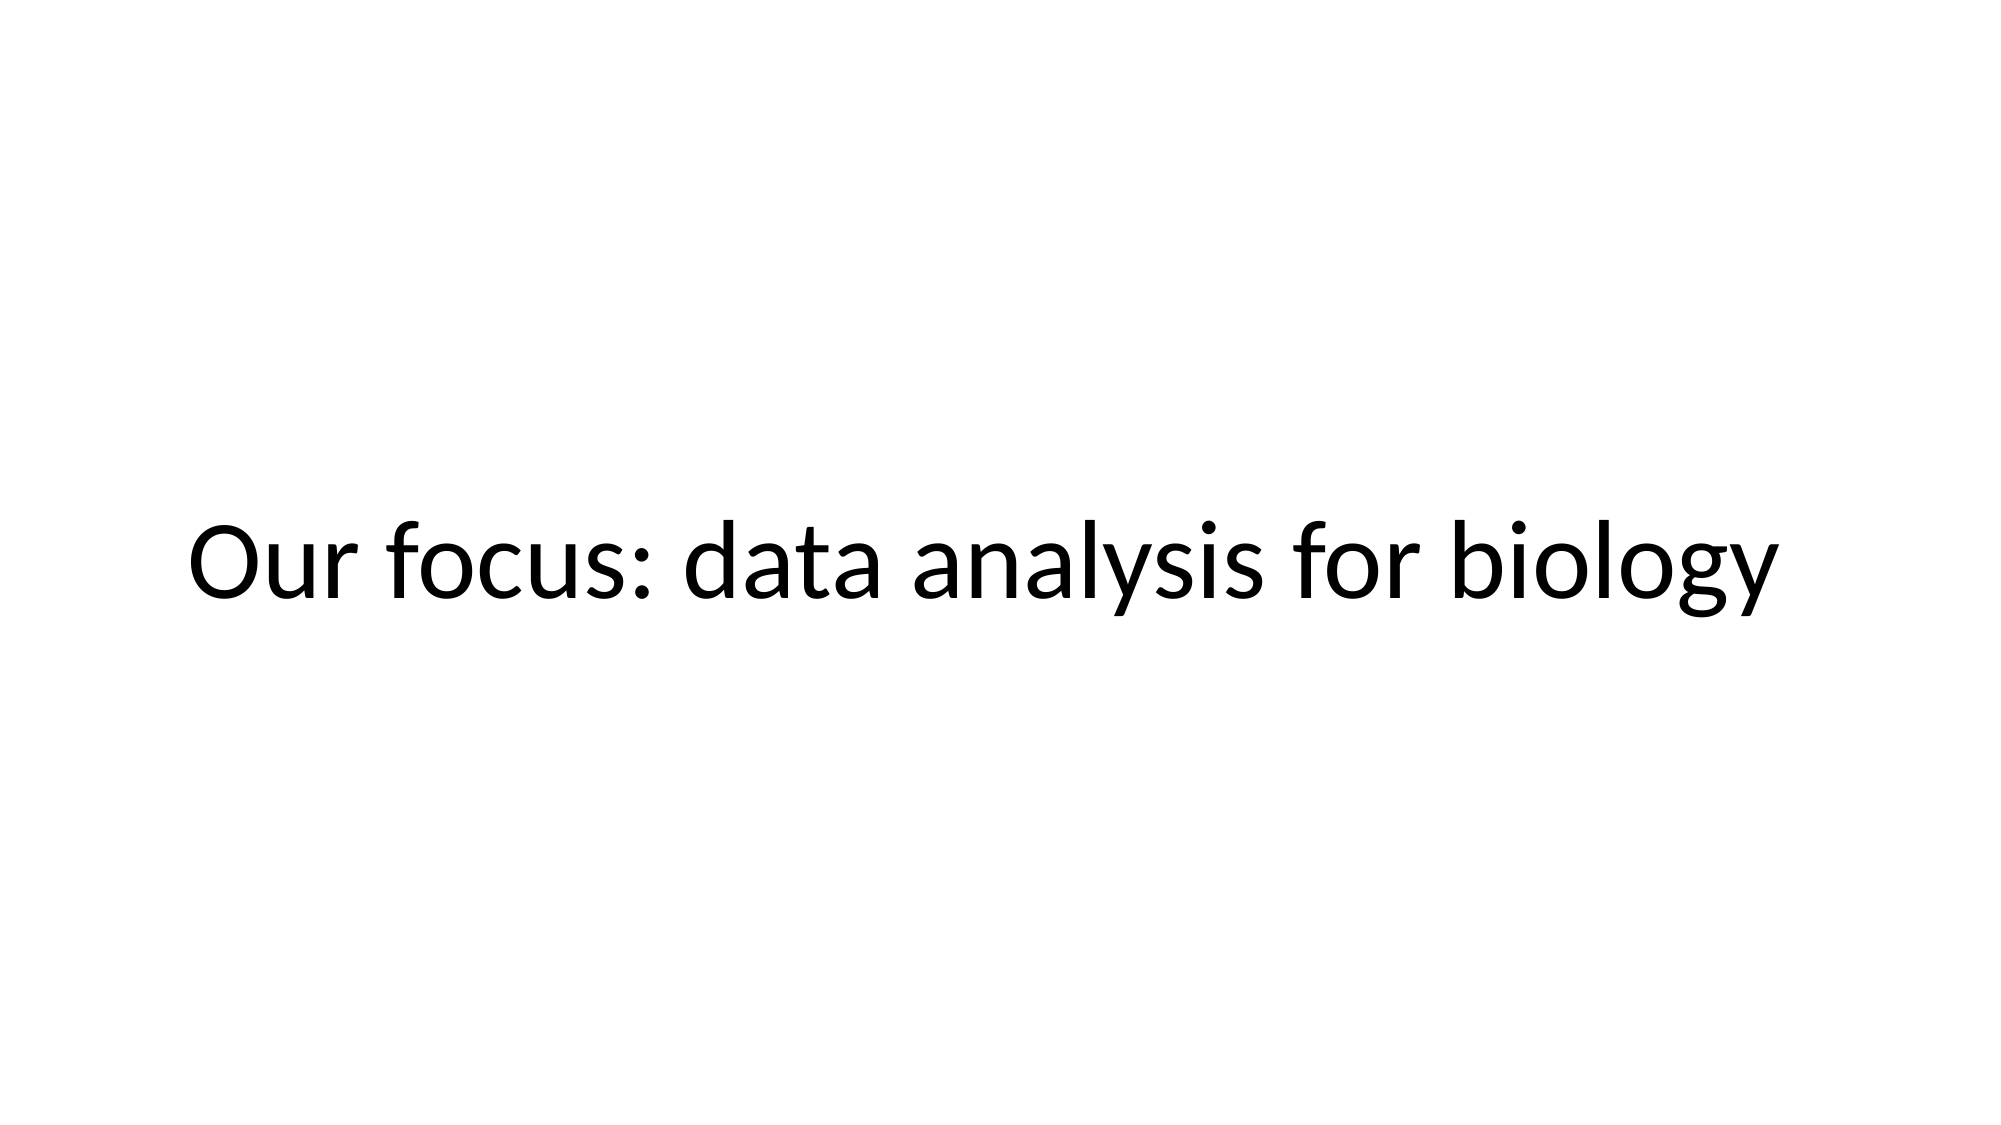

# Our focus: data analysis for biology